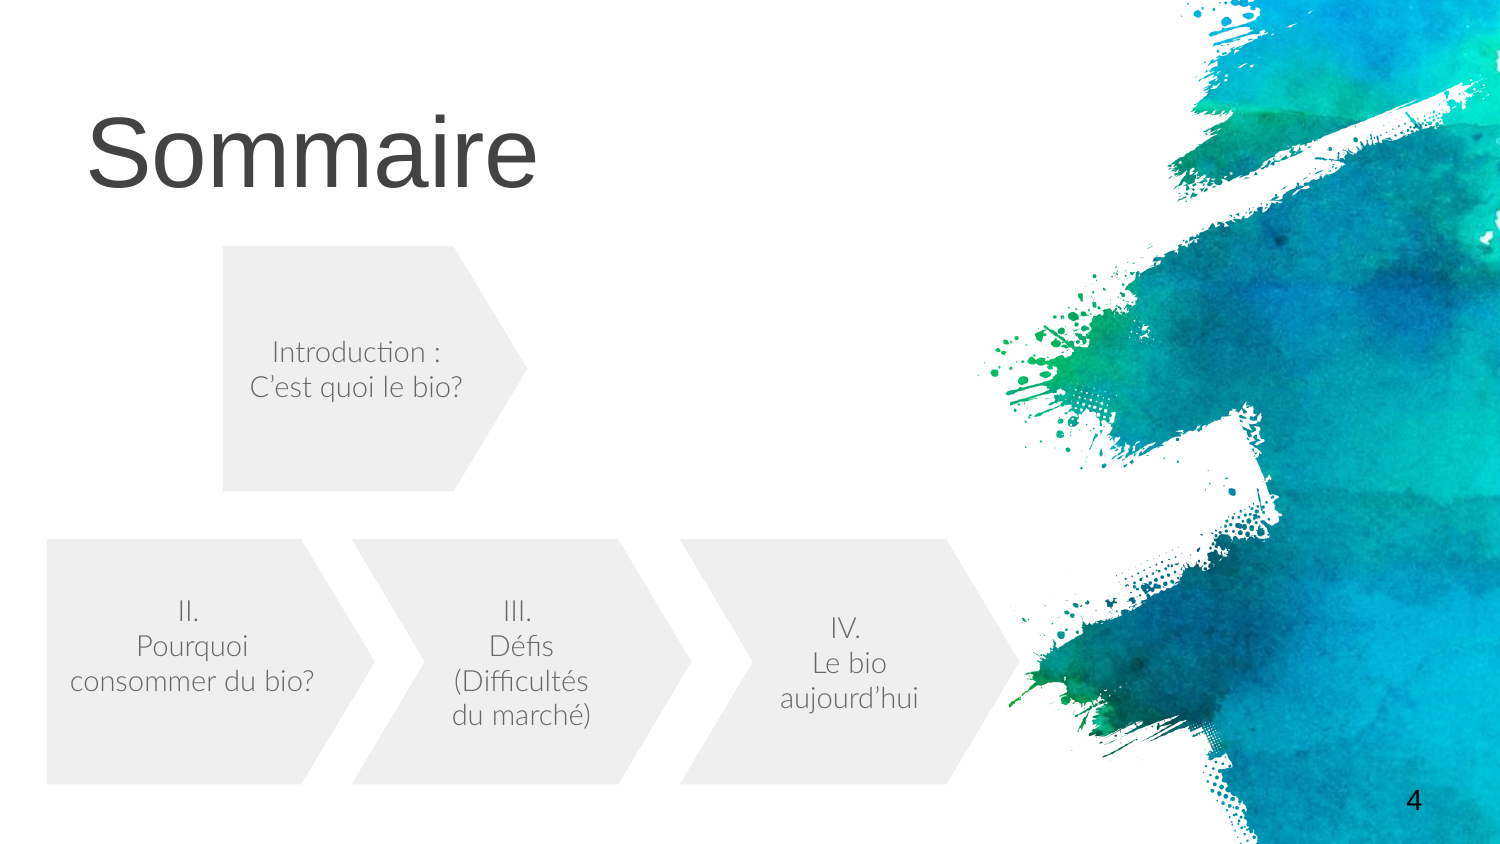

# Sommaire
Introduction : C’est quoi le bio?
II.
Pourquoi consommer du bio?

III.
Défis (Difficultés du marché)
IV.
Le bio aujourd’hui
4